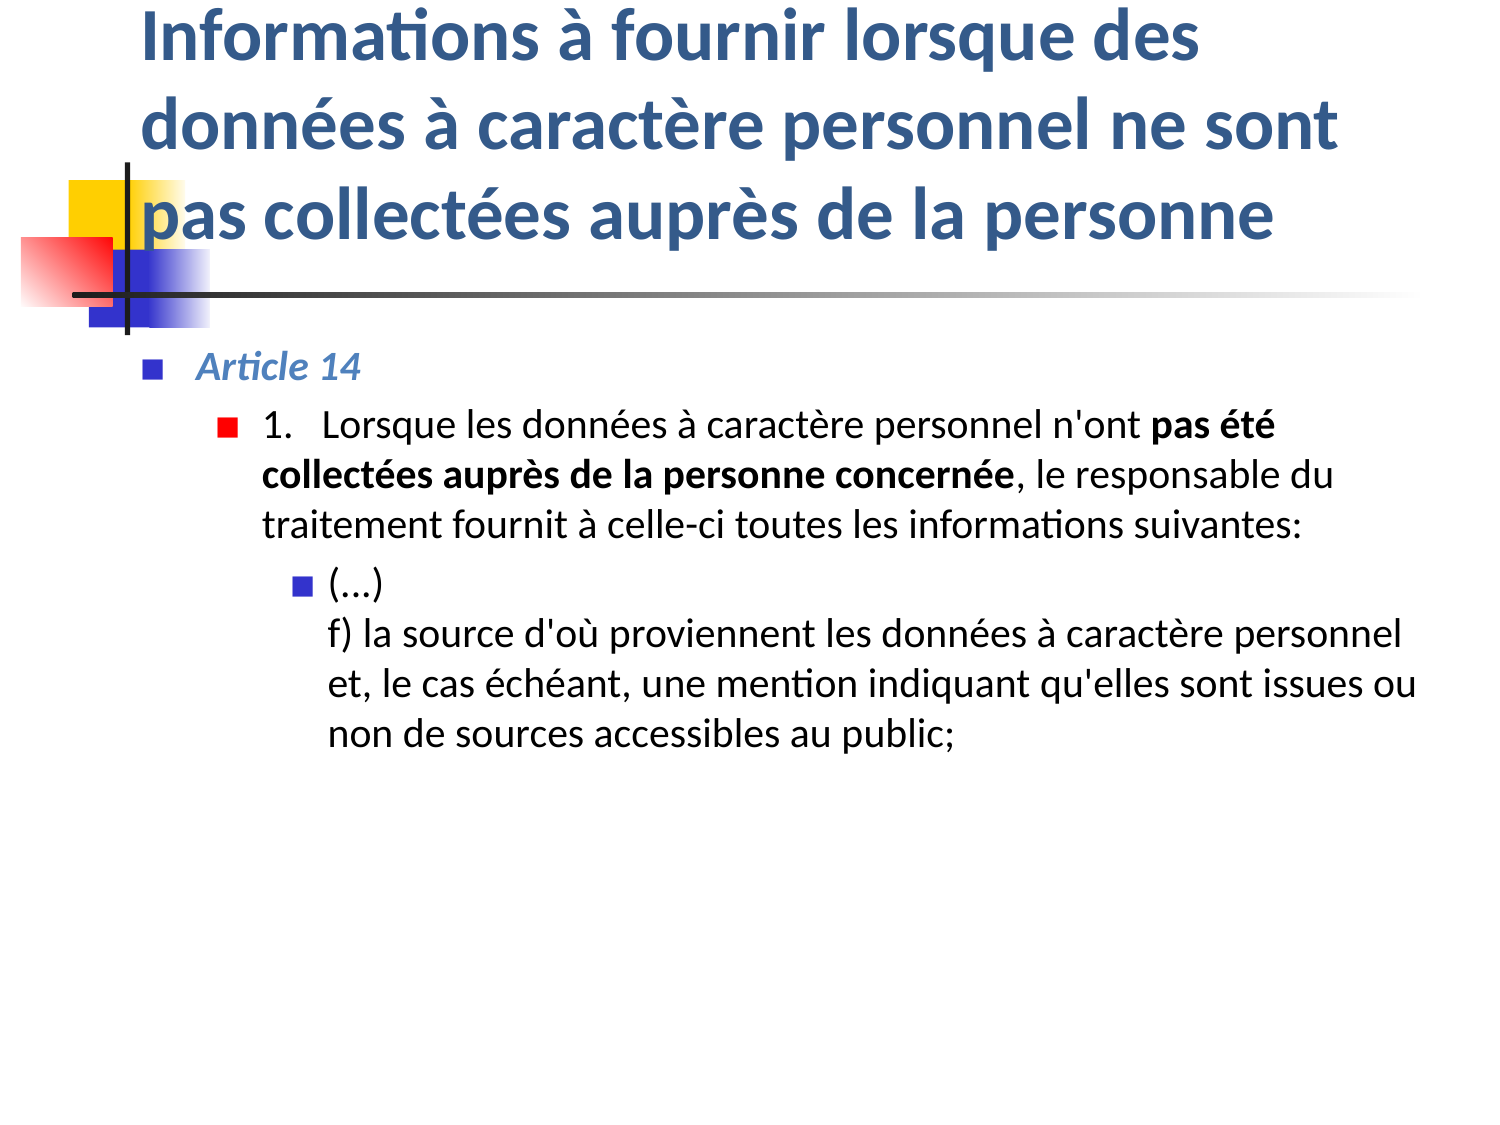

# Informations à fournir lorsque des données à caractère personnel ne sont pas collectées auprès de la personne
Article 14
1.   Lorsque les données à caractère personnel n'ont pas été collectées auprès de la personne concernée, le responsable du traitement fournit à celle-ci toutes les informations suivantes:
(...)
f) la source d'où proviennent les données à caractère personnel et, le cas échéant, une mention indiquant qu'elles sont issues ou non de sources accessibles au public;